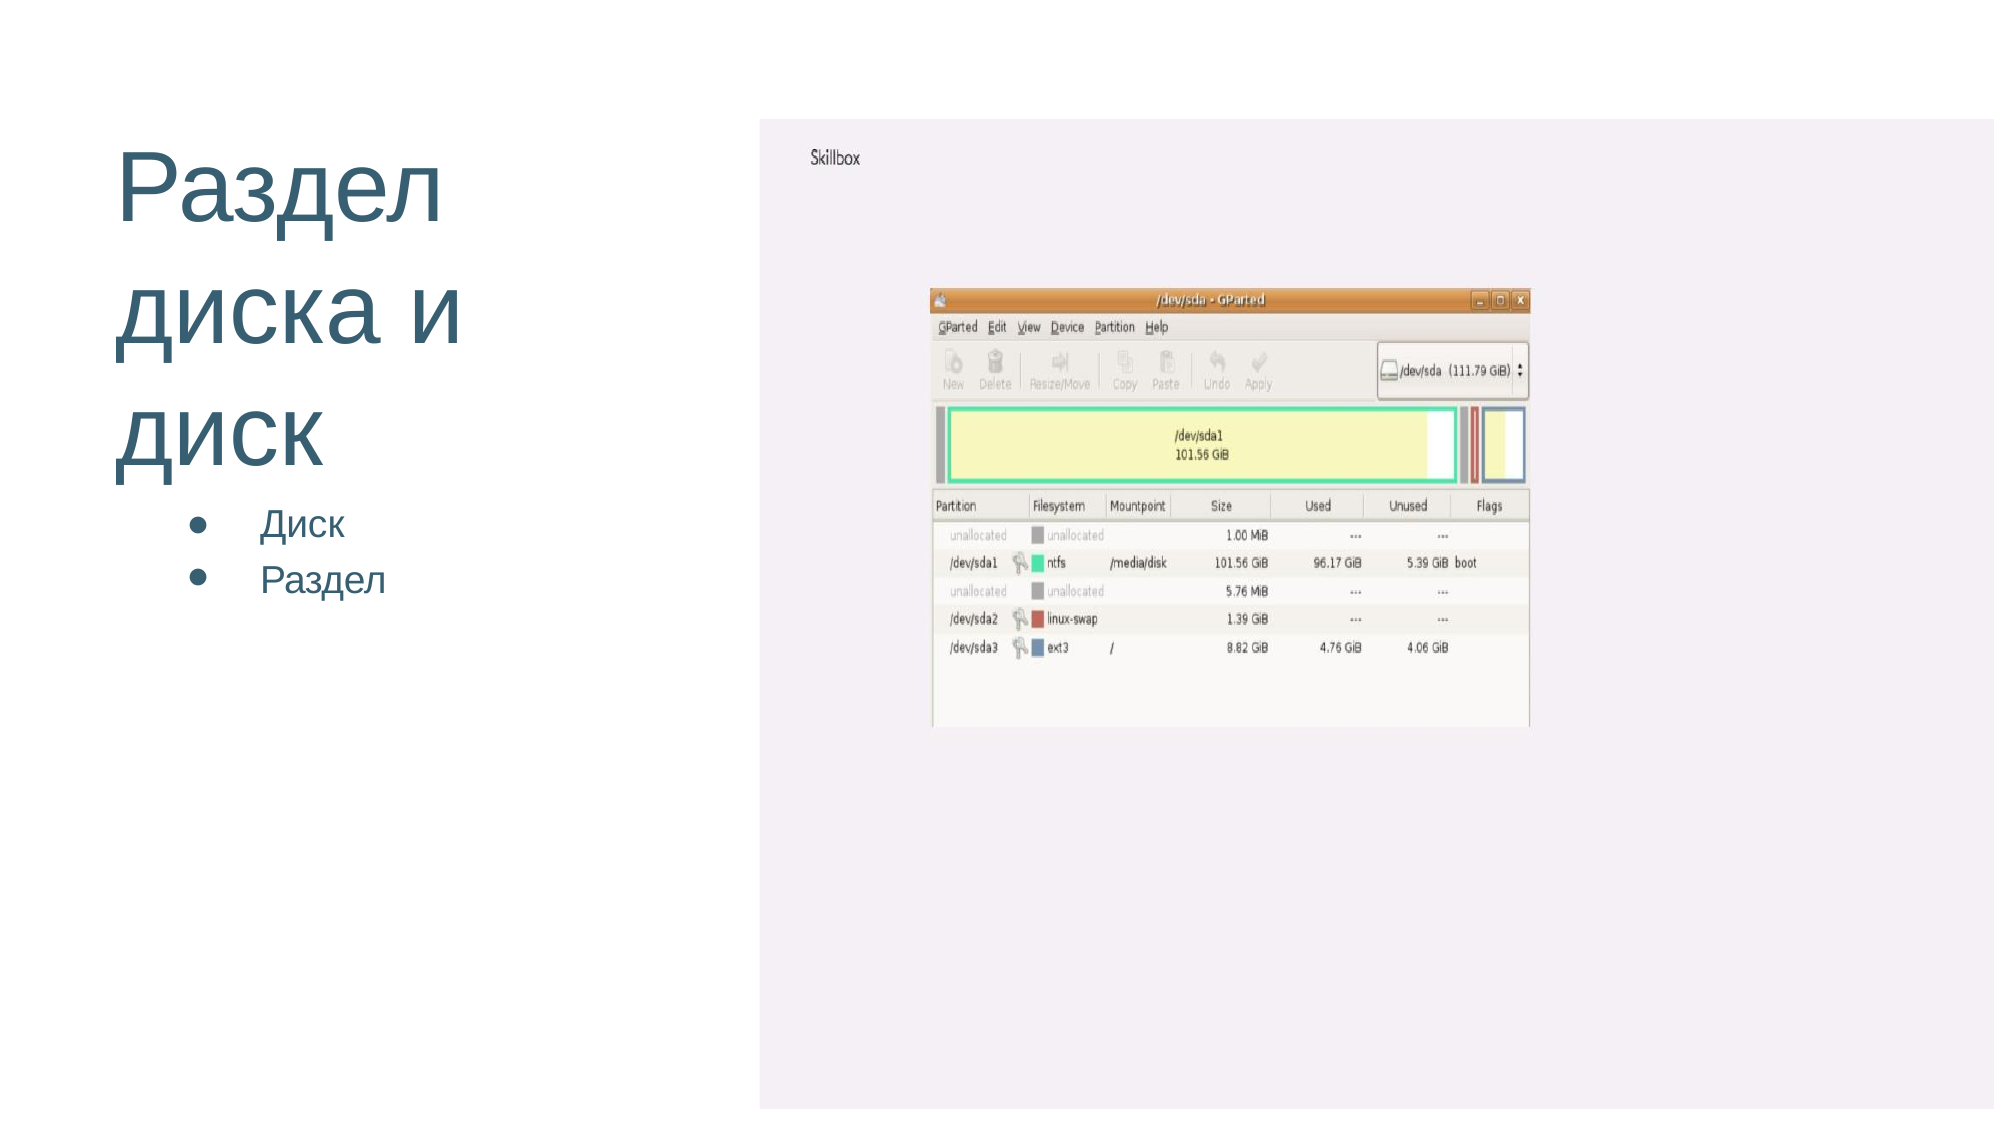

Раздел диска и диск

Диск
Раздел
●
●